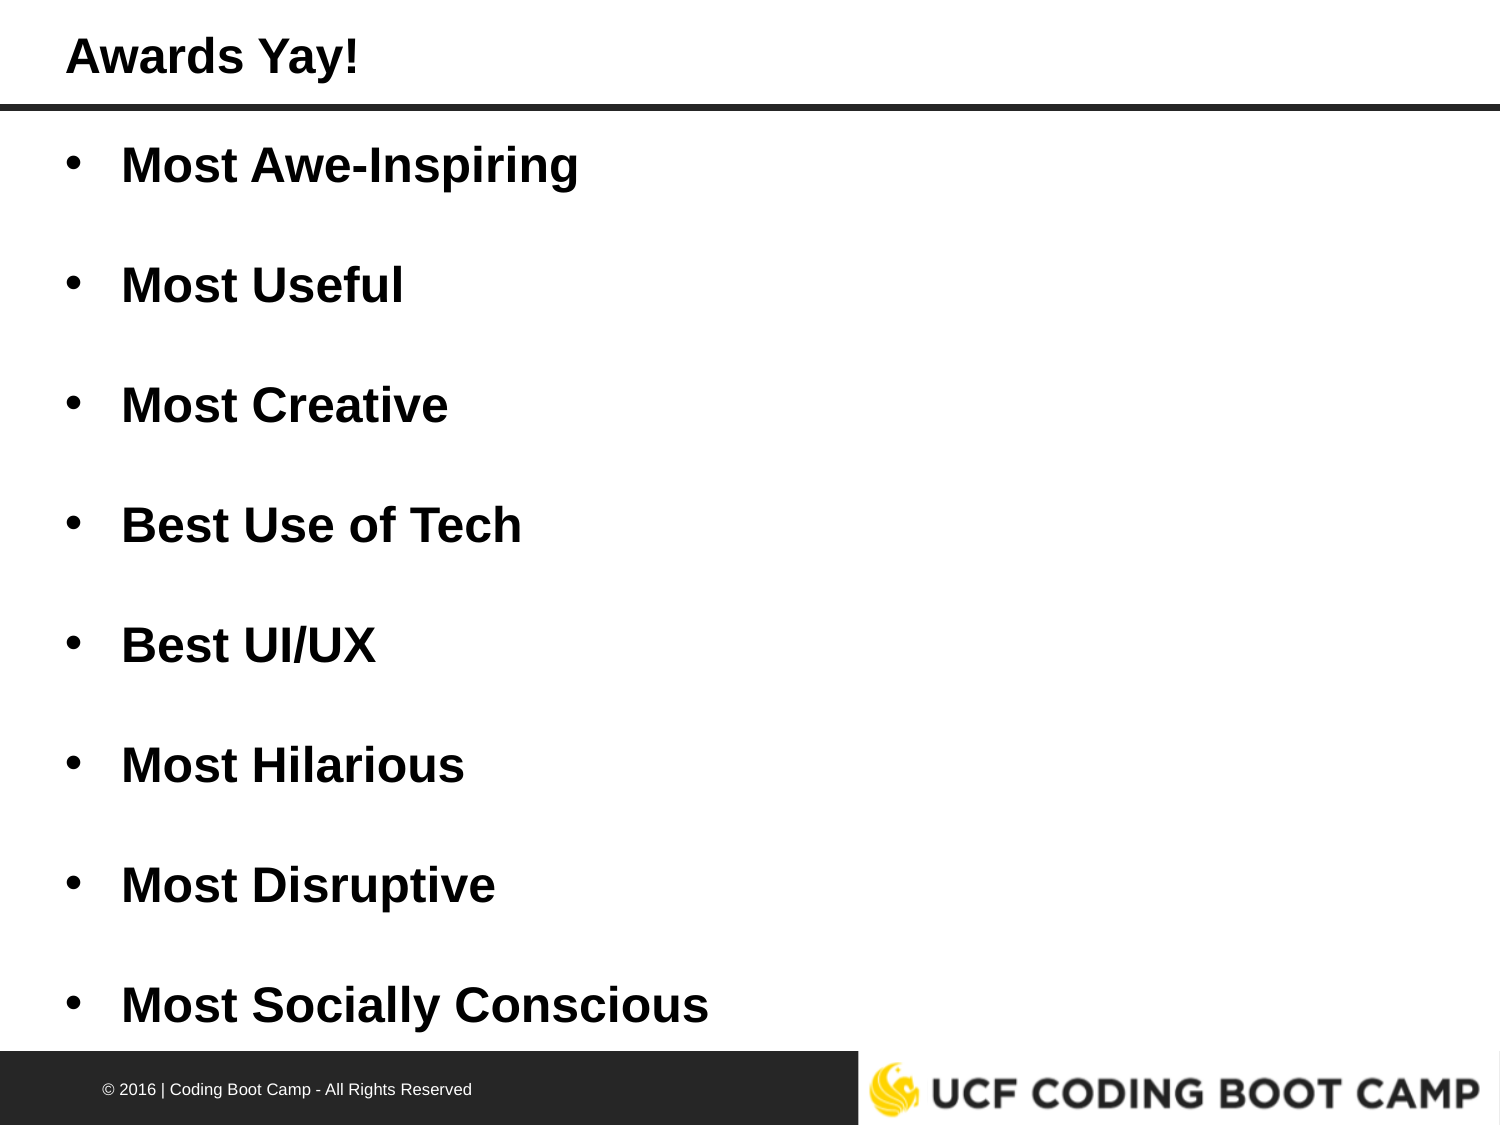

Awards Yay!
Most Awe-Inspiring

Most Useful

Most Creative

Best Use of Tech

Best UI/UX

Most Hilarious

Most Disruptive

Most Socially Conscious